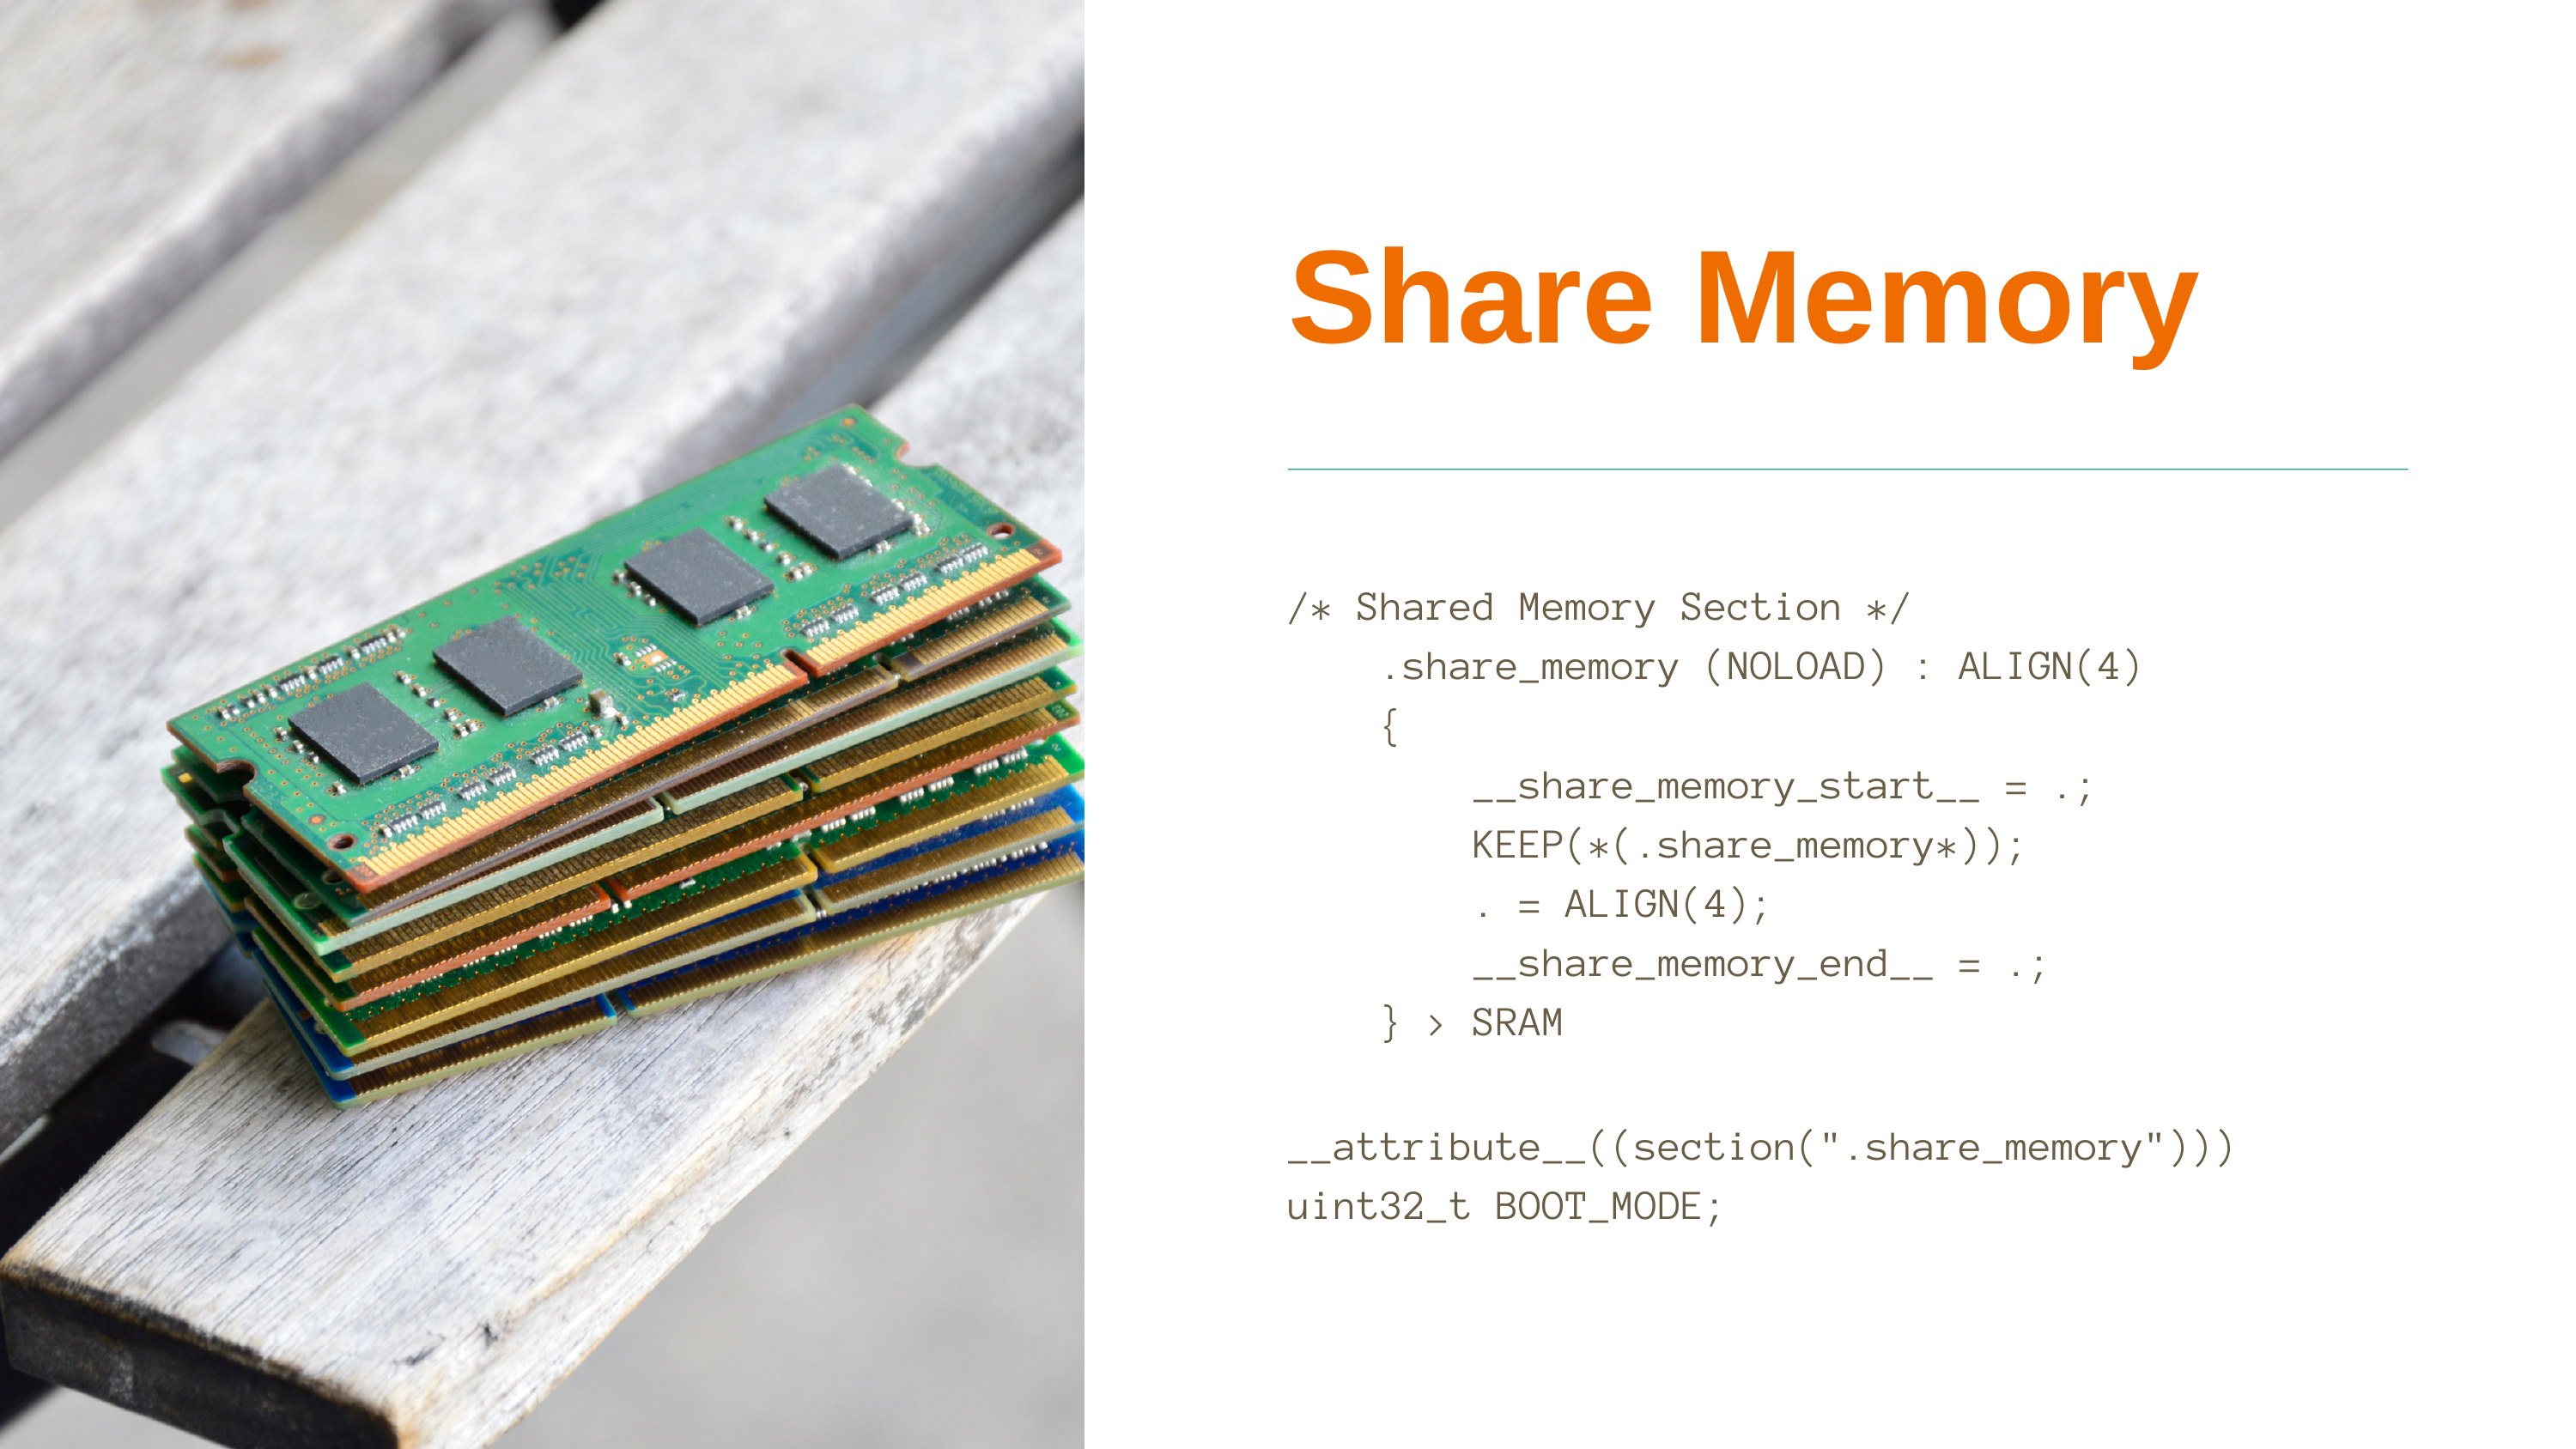

Share Memory

/* Shared Memory Section */
    .share_memory (NOLOAD) : ALIGN(4)
    {
        __share_memory_start__ = .;
        KEEP(*(.share_memory*));
        . = ALIGN(4);
        __share_memory_end__ = .;
    } > SRAM
__attribute__((section(".share_memory"))) uint32_t BOOT_MODE;